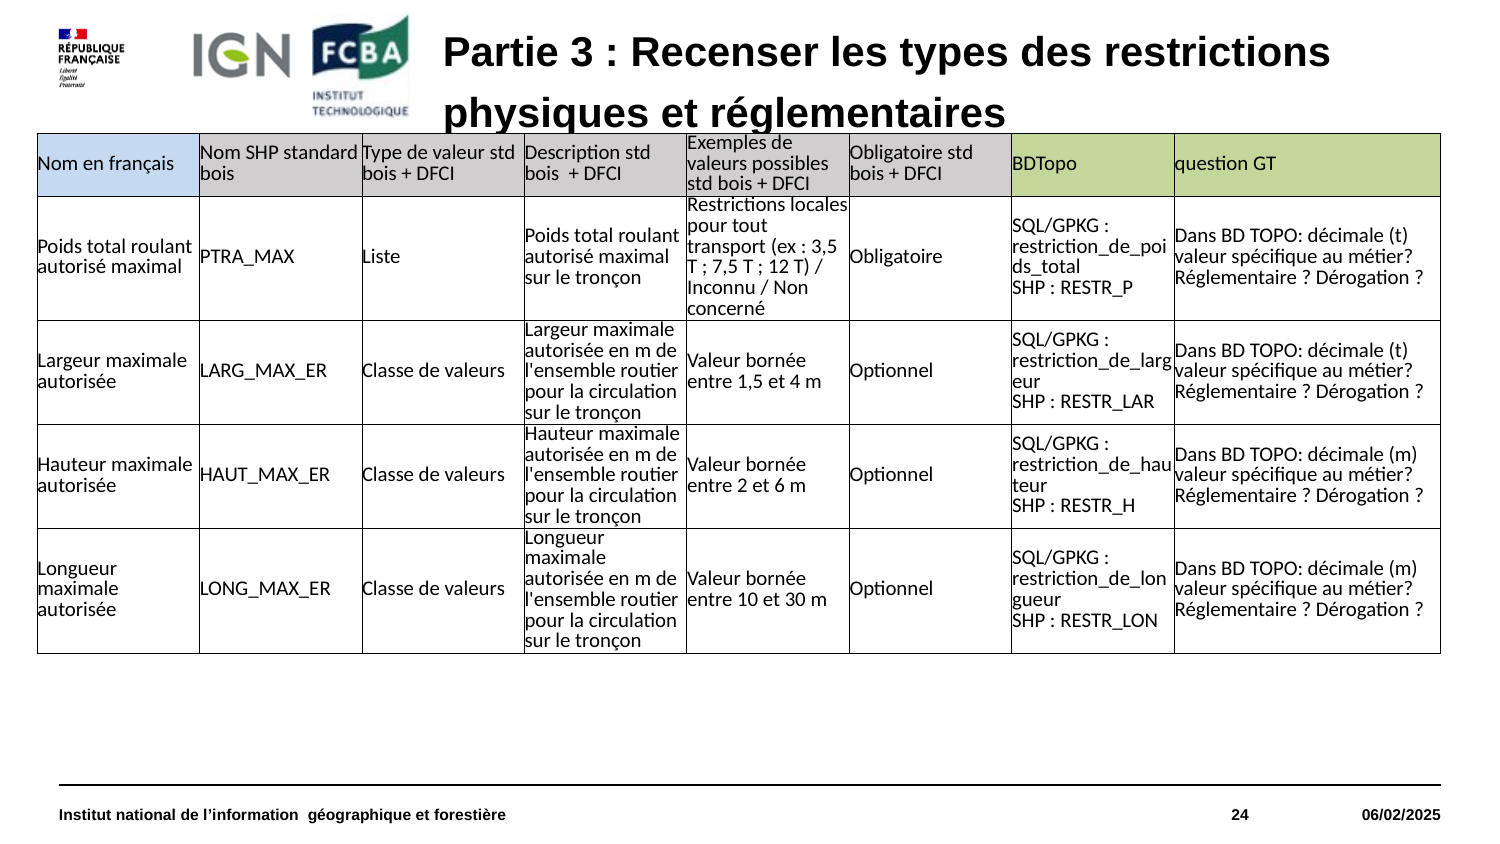

#
Partie 3 : Recenser les types des restrictions physiques et réglementaires
| Nom en français | Nom SHP standard bois | Type de valeur std bois + DFCI | Description std bois + DFCI | Exemples de valeurs possibles std bois + DFCI | Obligatoire std bois + DFCI | BDTopo | question GT |
| --- | --- | --- | --- | --- | --- | --- | --- |
| Poids total roulant autorisé maximal | PTRA\_MAX | Liste | Poids total roulant autorisé maximal sur le tronçon | Restrictions locales pour tout transport (ex : 3,5 T ; 7,5 T ; 12 T) / Inconnu / Non concerné | Obligatoire | SQL/GPKG : restriction\_de\_poids\_total SHP : RESTR\_P | Dans BD TOPO: décimale (t) valeur spécifique au métier? Réglementaire ? Dérogation ? |
| Largeur maximale autorisée | LARG\_MAX\_ER | Classe de valeurs | Largeur maximale autorisée en m de l'ensemble routier pour la circulation sur le tronçon | Valeur bornée entre 1,5 et 4 m | Optionnel | SQL/GPKG : restriction\_de\_largeur SHP : RESTR\_LAR | Dans BD TOPO: décimale (t) valeur spécifique au métier? Réglementaire ? Dérogation ? |
| Hauteur maximale autorisée | HAUT\_MAX\_ER | Classe de valeurs | Hauteur maximale autorisée en m de l'ensemble routier pour la circulation sur le tronçon | Valeur bornée entre 2 et 6 m | Optionnel | SQL/GPKG : restriction\_de\_hauteur SHP : RESTR\_H | Dans BD TOPO: décimale (m) valeur spécifique au métier? Réglementaire ? Dérogation ? |
| Longueur maximale autorisée | LONG\_MAX\_ER | Classe de valeurs | Longueur maximale autorisée en m de l'ensemble routier pour la circulation sur le tronçon | Valeur bornée entre 10 et 30 m | Optionnel | SQL/GPKG : restriction\_de\_longueur SHP : RESTR\_LON | Dans BD TOPO: décimale (m) valeur spécifique au métier? Réglementaire ? Dérogation ? |
Institut national de l’information  géographique et forestière
24
06/02/2025